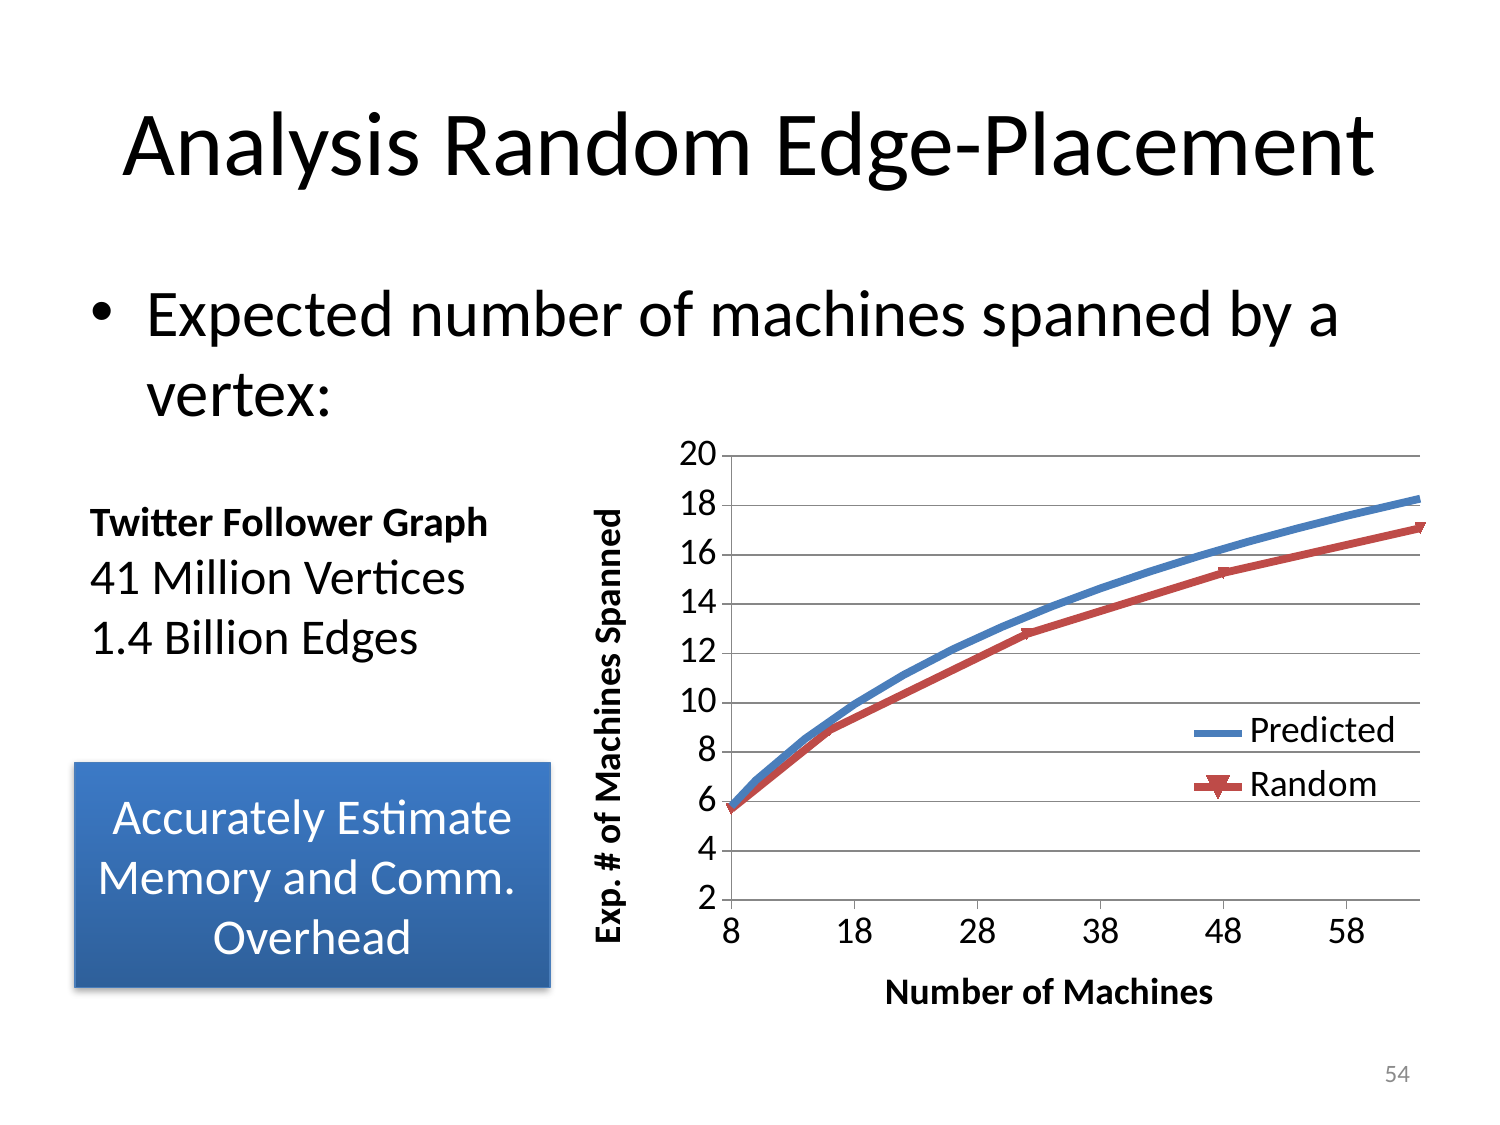

# Analysis Random Edge-Placement
Expected number of machines spanned by a vertex:

### Chart

| Category | Predicted | Random |
|---|---|---|
Twitter Follower Graph
41 Million Vertices
1.4 Billion Edges
Accurately Estimate Memory and Comm.
Overhead
54